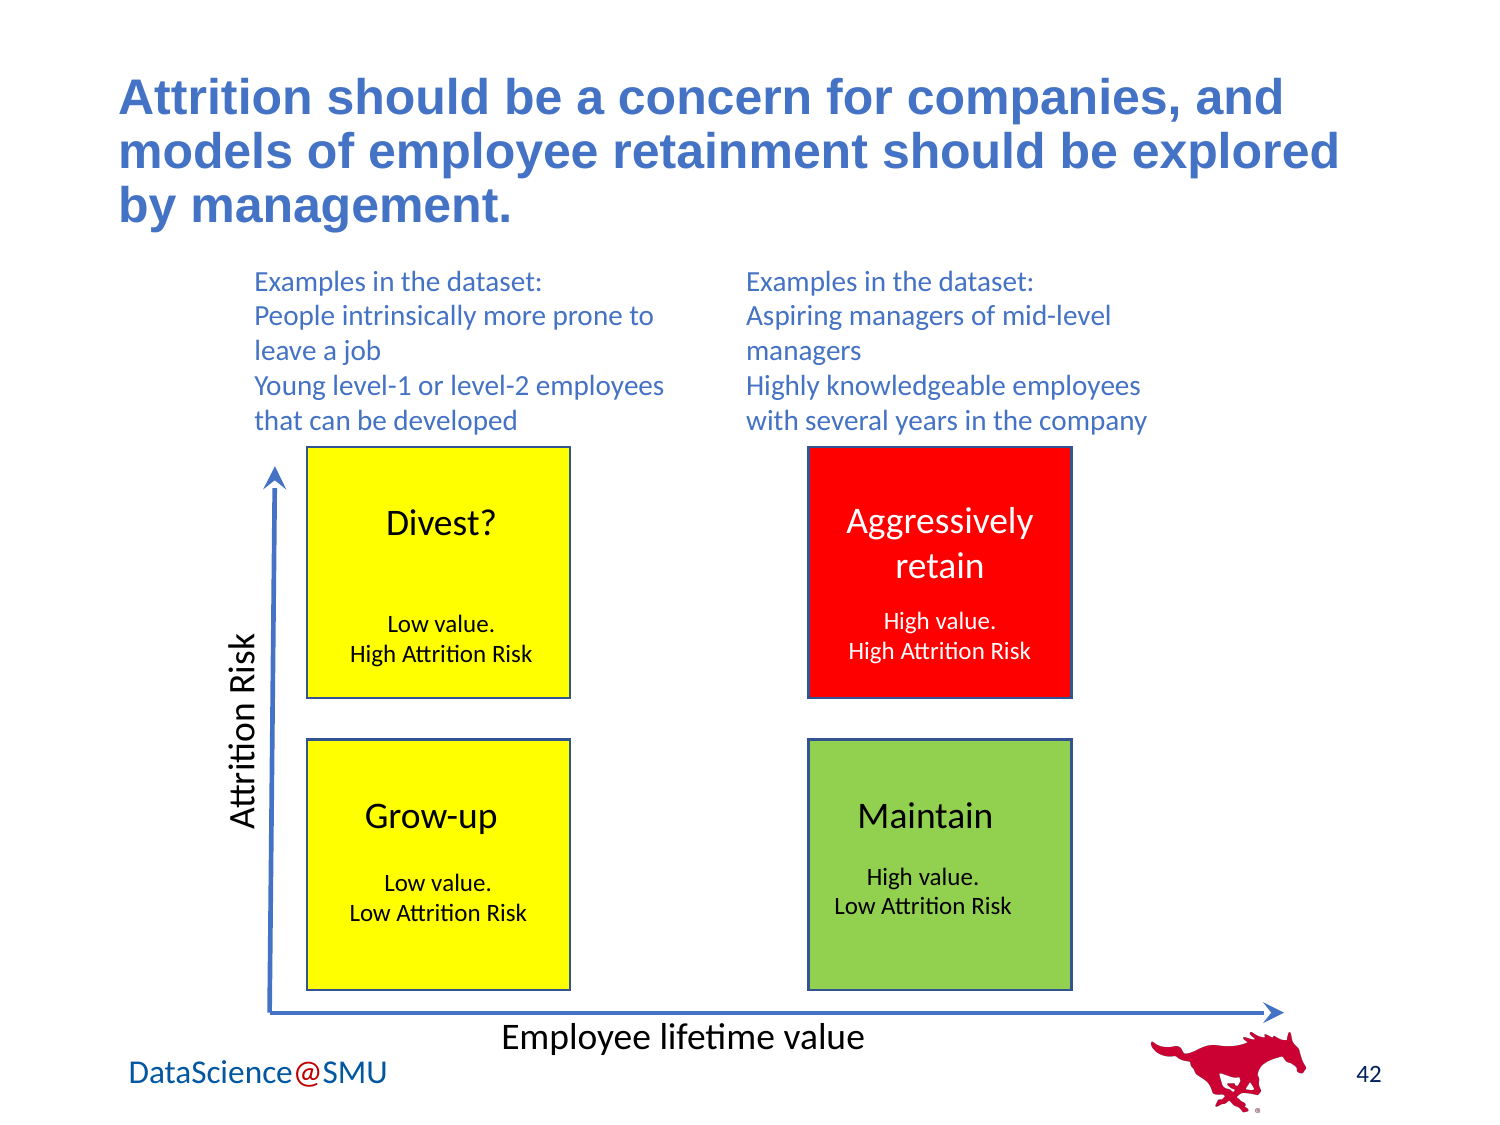

Attrition should be a concern for companies, and models of employee retainment should be explored by management.
Examples in the dataset:
People intrinsically more prone to leave a job
Young level-1 or level-2 employees that can be developed
Examples in the dataset:
Aspiring managers of mid-level managers
Highly knowledgeable employees with several years in the company

Aggressively retain
Divest?
High value.
High Attrition Risk
Low value.
High Attrition Risk
Attrition Risk

Grow-up
Maintain
High value.
Low Attrition Risk
Low value.
Low Attrition Risk
Employee lifetime value
42